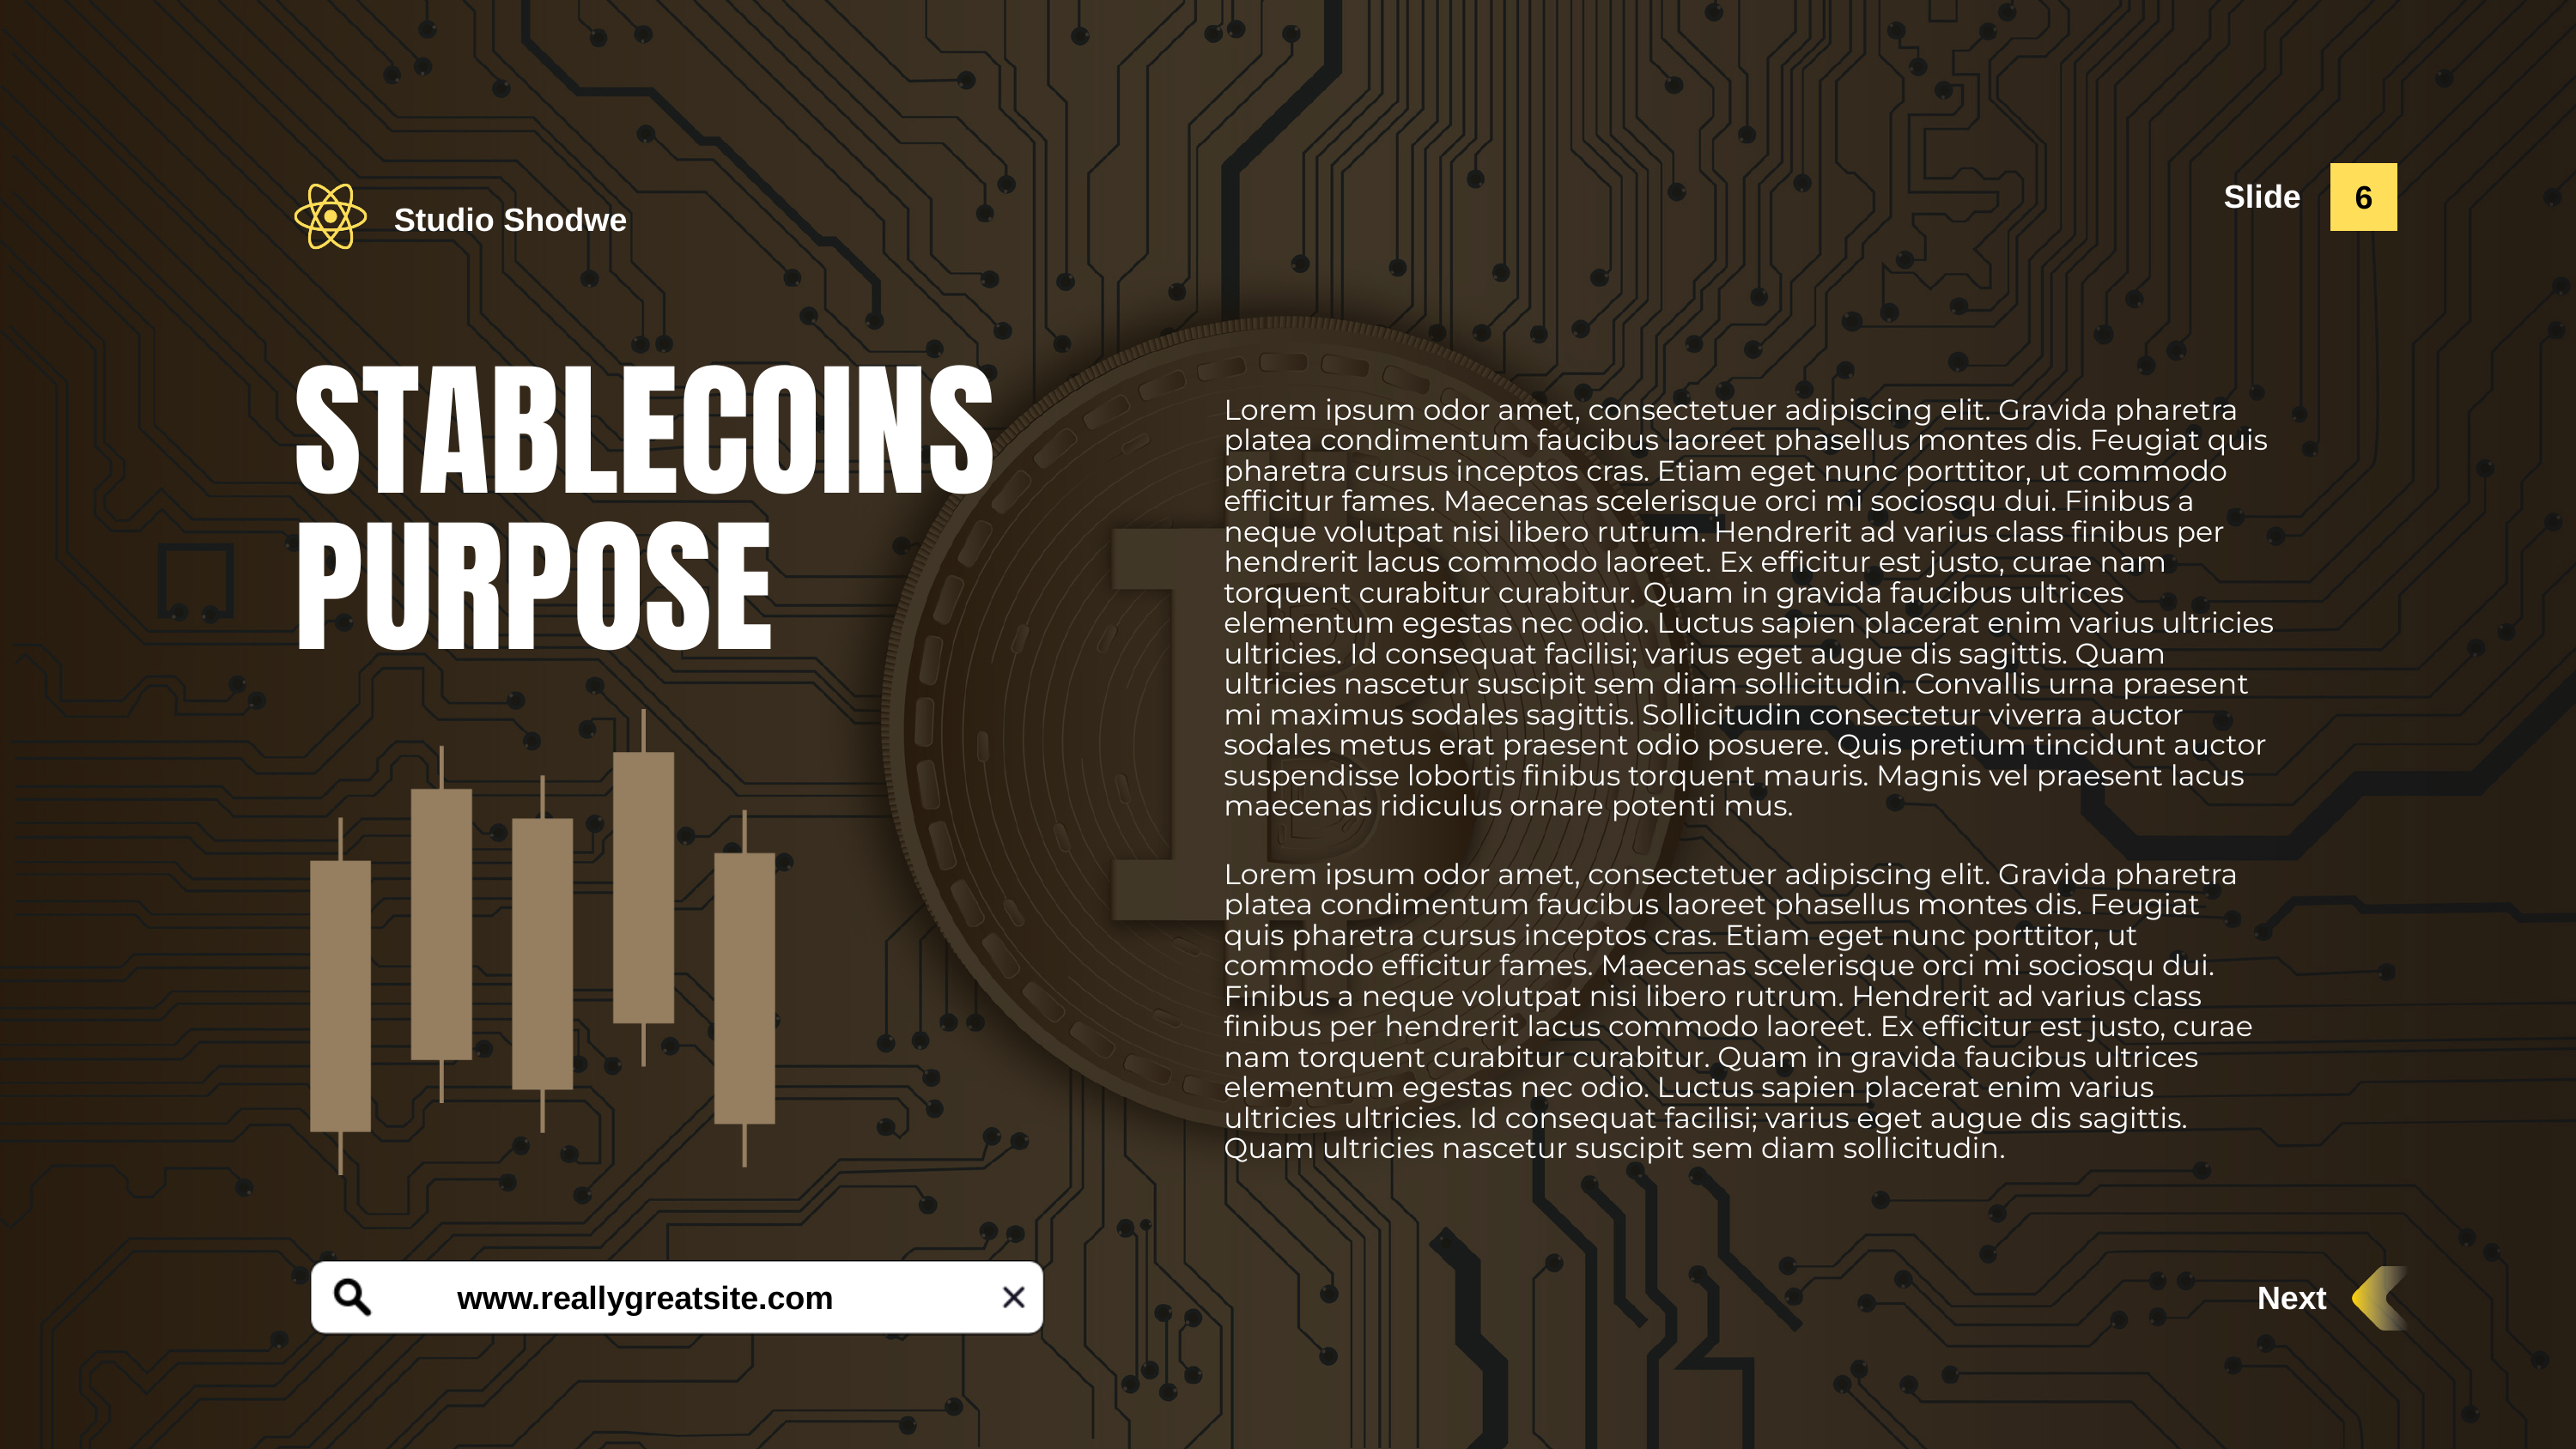

Slide
6

Studio Shodwe
STABLECOINS PURPOSE
Lorem ipsum odor amet, consectetuer adipiscing elit. Gravida pharetra platea condimentum faucibus laoreet phasellus montes dis. Feugiat quis pharetra cursus inceptos cras. Etiam eget nunc porttitor, ut commodo efficitur fames. Maecenas scelerisque orci mi sociosqu dui. Finibus a neque volutpat nisi libero rutrum. Hendrerit ad varius class finibus per hendrerit lacus commodo laoreet. Ex efficitur est justo, curae nam torquent curabitur curabitur. Quam in gravida faucibus ultrices elementum egestas nec odio. Luctus sapien placerat enim varius ultricies ultricies. Id consequat facilisi; varius eget augue dis sagittis. Quam ultricies nascetur suscipit sem diam sollicitudin. Convallis urna praesent mi maximus sodales sagittis. Sollicitudin consectetur viverra auctor sodales metus erat praesent odio posuere. Quis pretium tincidunt auctor suspendisse lobortis finibus torquent mauris. Magnis vel praesent lacus maecenas ridiculus ornare potenti mus.

Lorem ipsum odor amet, consectetuer adipiscing elit. Gravida pharetra platea condimentum faucibus laoreet phasellus montes dis. Feugiat quis pharetra cursus inceptos cras. Etiam eget nunc porttitor, ut commodo efficitur fames. Maecenas scelerisque orci mi sociosqu dui. Finibus a neque volutpat nisi libero rutrum. Hendrerit ad varius class finibus per hendrerit lacus commodo laoreet. Ex efficitur est justo, curae nam torquent curabitur curabitur. Quam in gravida faucibus ultrices elementum egestas nec odio. Luctus sapien placerat enim varius ultricies ultricies. Id consequat facilisi; varius eget augue dis sagittis. Quam ultricies nascetur suscipit sem diam sollicitudin.

www.reallygreatsite.com
Next